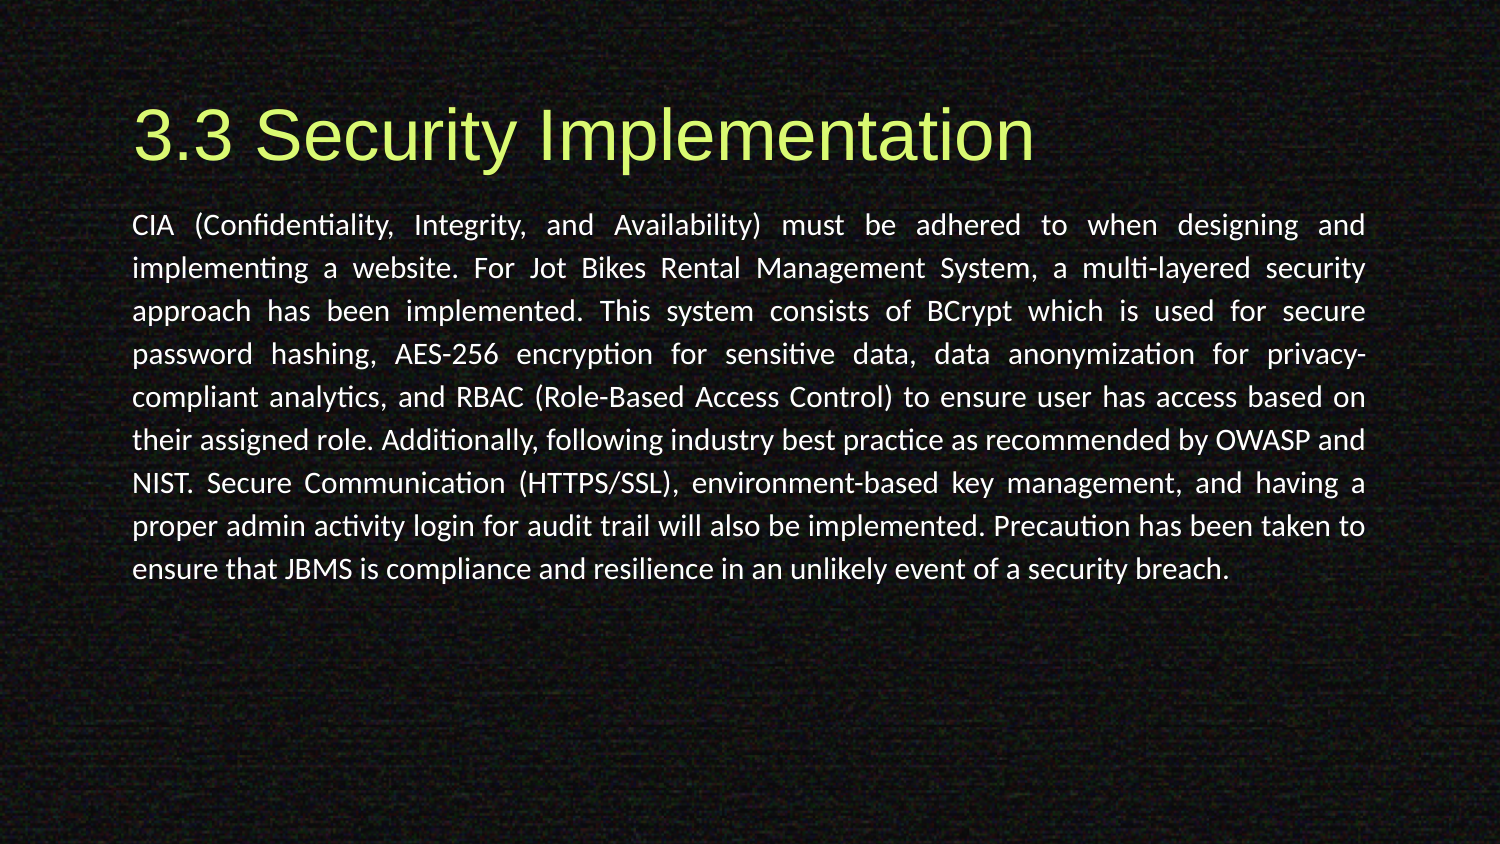

# 3.3 Security Implementation
CIA (Confidentiality, Integrity, and Availability) must be adhered to when designing and implementing a website. For Jot Bikes Rental Management System, a multi-layered security approach has been implemented. This system consists of BCrypt which is used for secure password hashing, AES-256 encryption for sensitive data, data anonymization for privacy-compliant analytics, and RBAC (Role-Based Access Control) to ensure user has access based on their assigned role. Additionally, following industry best practice as recommended by OWASP and NIST. Secure Communication (HTTPS/SSL), environment-based key management, and having a proper admin activity login for audit trail will also be implemented. Precaution has been taken to ensure that JBMS is compliance and resilience in an unlikely event of a security breach.